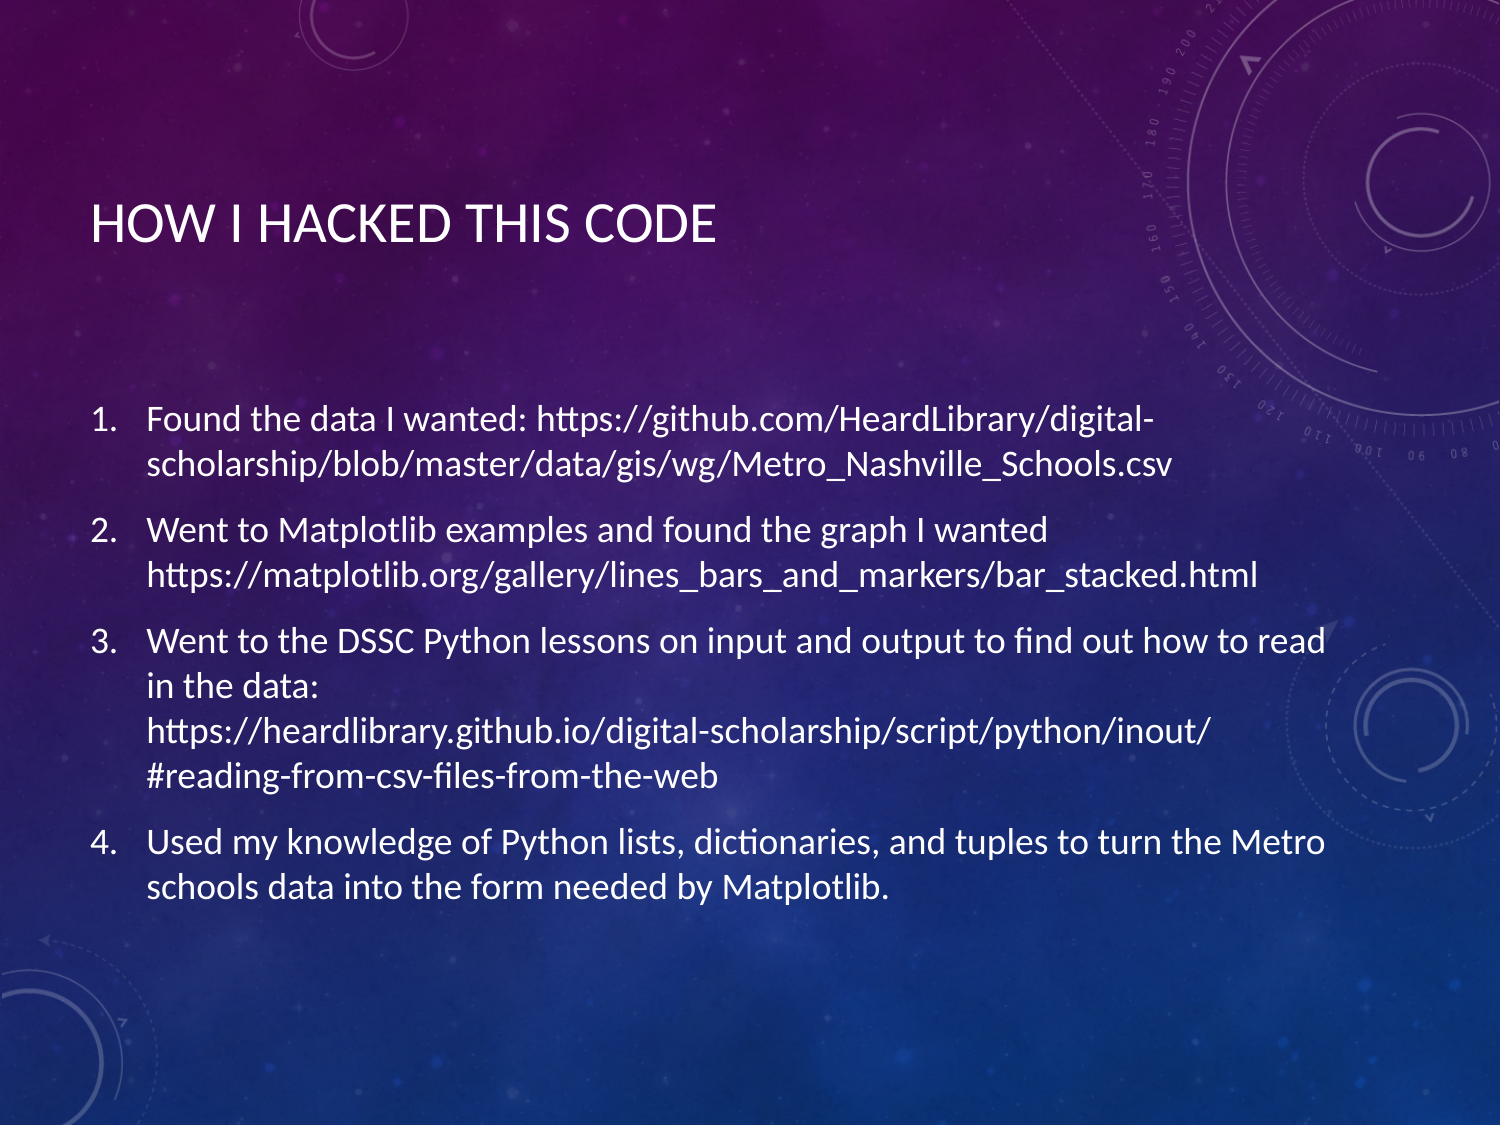

# How I hacked this code
Found the data I wanted: https://github.com/HeardLibrary/digital-scholarship/blob/master/data/gis/wg/Metro_Nashville_Schools.csv
Went to Matplotlib examples and found the graph I wanted https://matplotlib.org/gallery/lines_bars_and_markers/bar_stacked.html
Went to the DSSC Python lessons on input and output to find out how to read in the data: https://heardlibrary.github.io/digital-scholarship/script/python/inout/#reading-from-csv-files-from-the-web
Used my knowledge of Python lists, dictionaries, and tuples to turn the Metro schools data into the form needed by Matplotlib.